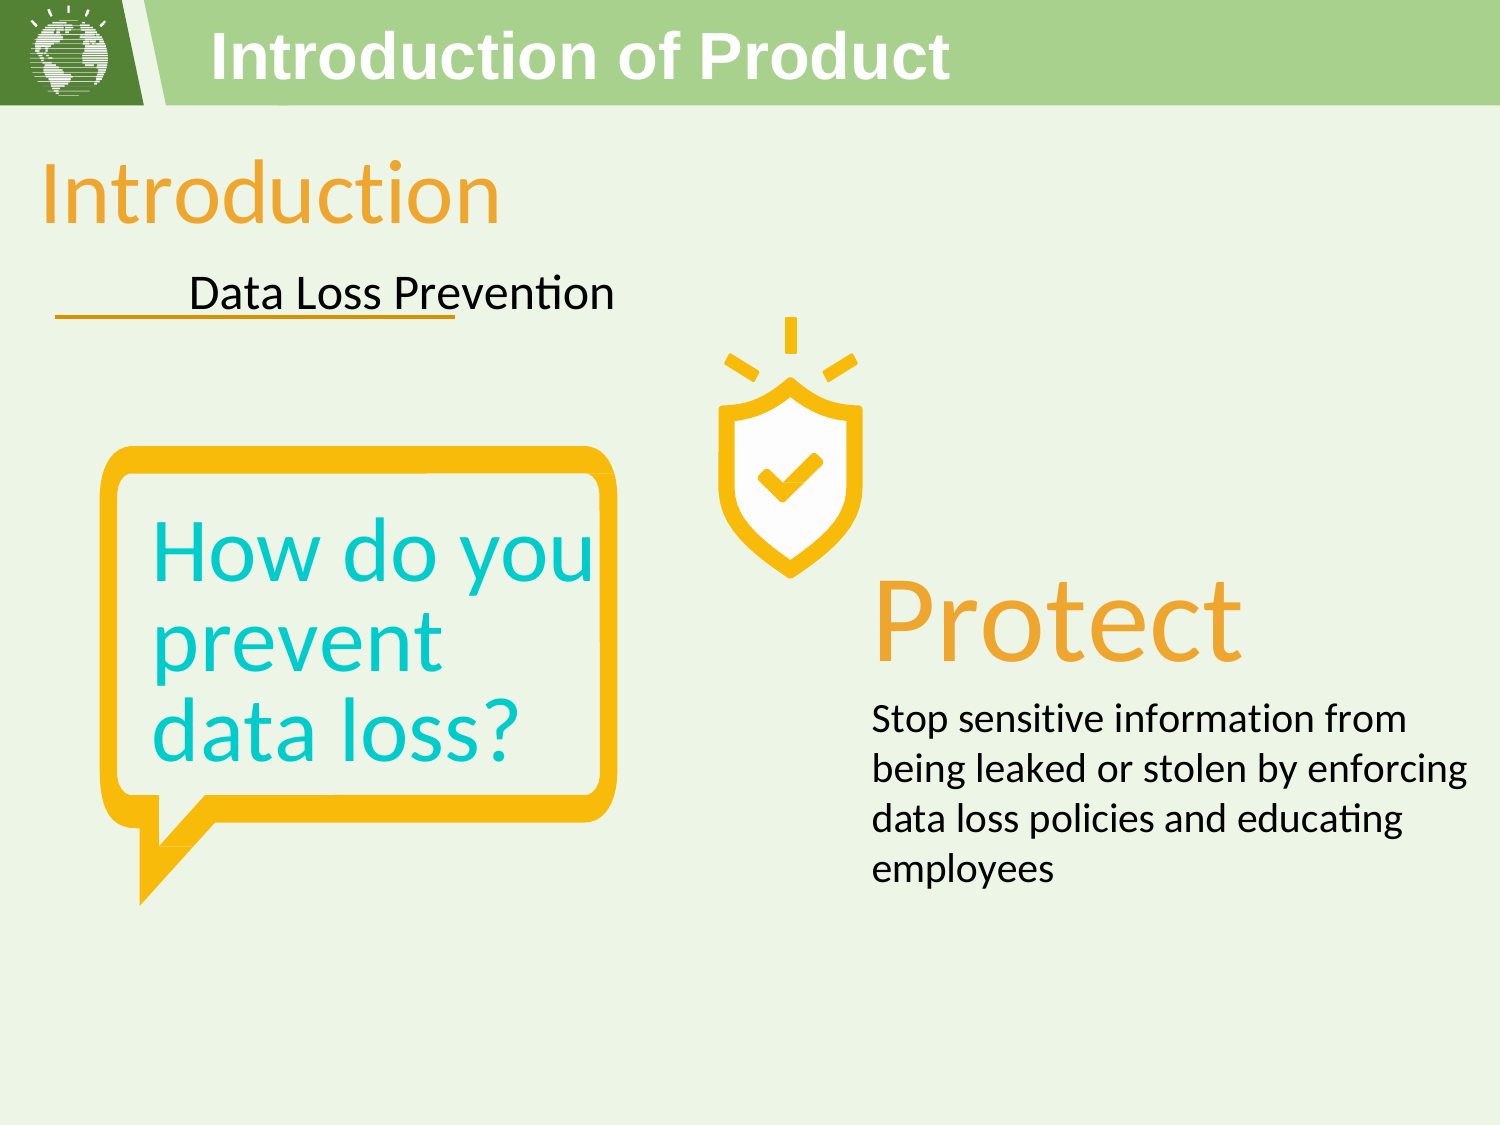

Introduction of Product
Introduction
Data Loss Prevention

How do you
prevent data loss?

Protect
Stop sensitive information from being leaked or stolen by enforcing data loss policies and educating employees